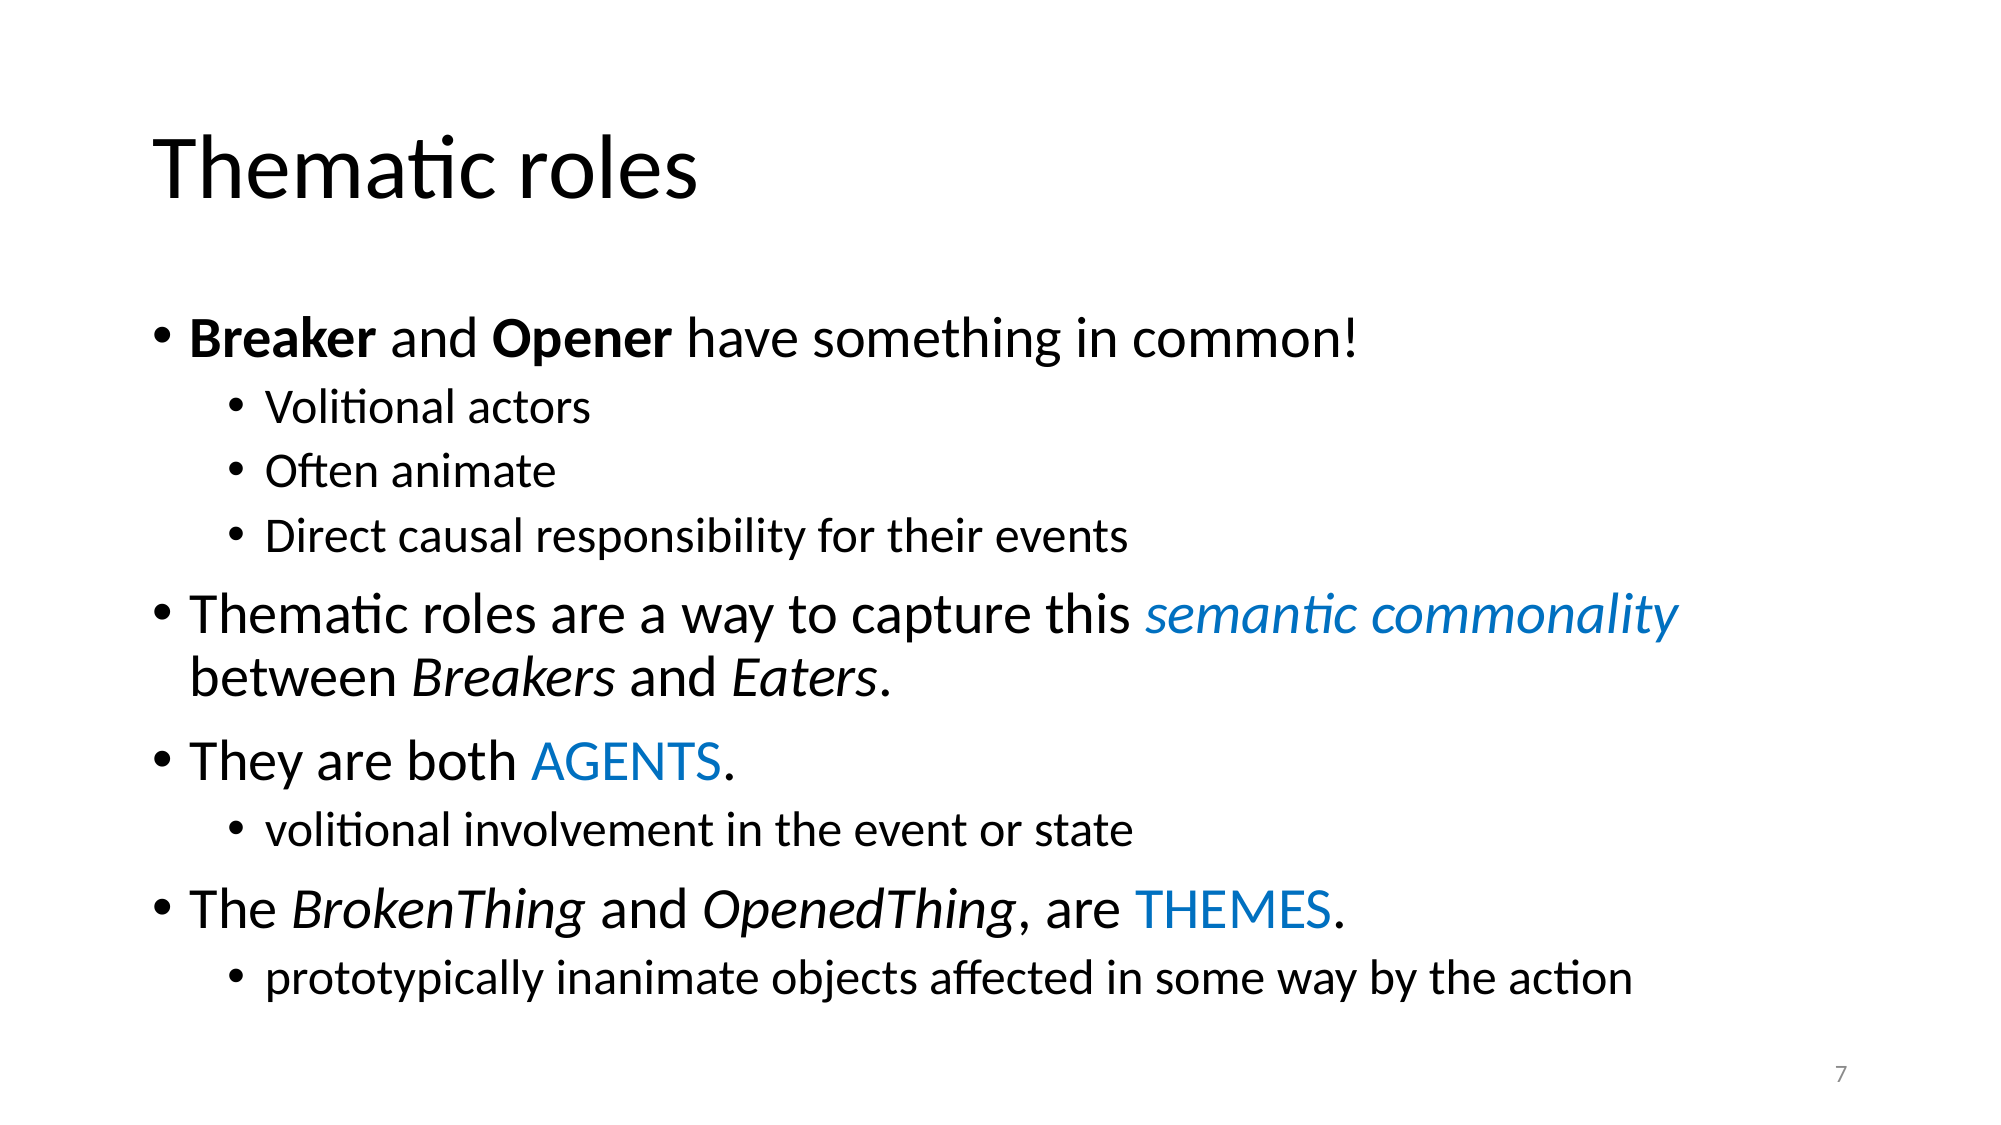

# Thematic roles
Breaker and Opener have something in common!
Volitional actors
Often animate
Direct causal responsibility for their events
Thematic roles are a way to capture this semantic commonality between Breakers and Eaters.
They are both agents.
volitional involvement in the event or state
The BrokenThing and OpenedThing, are themes.
prototypically inanimate objects affected in some way by the action

7